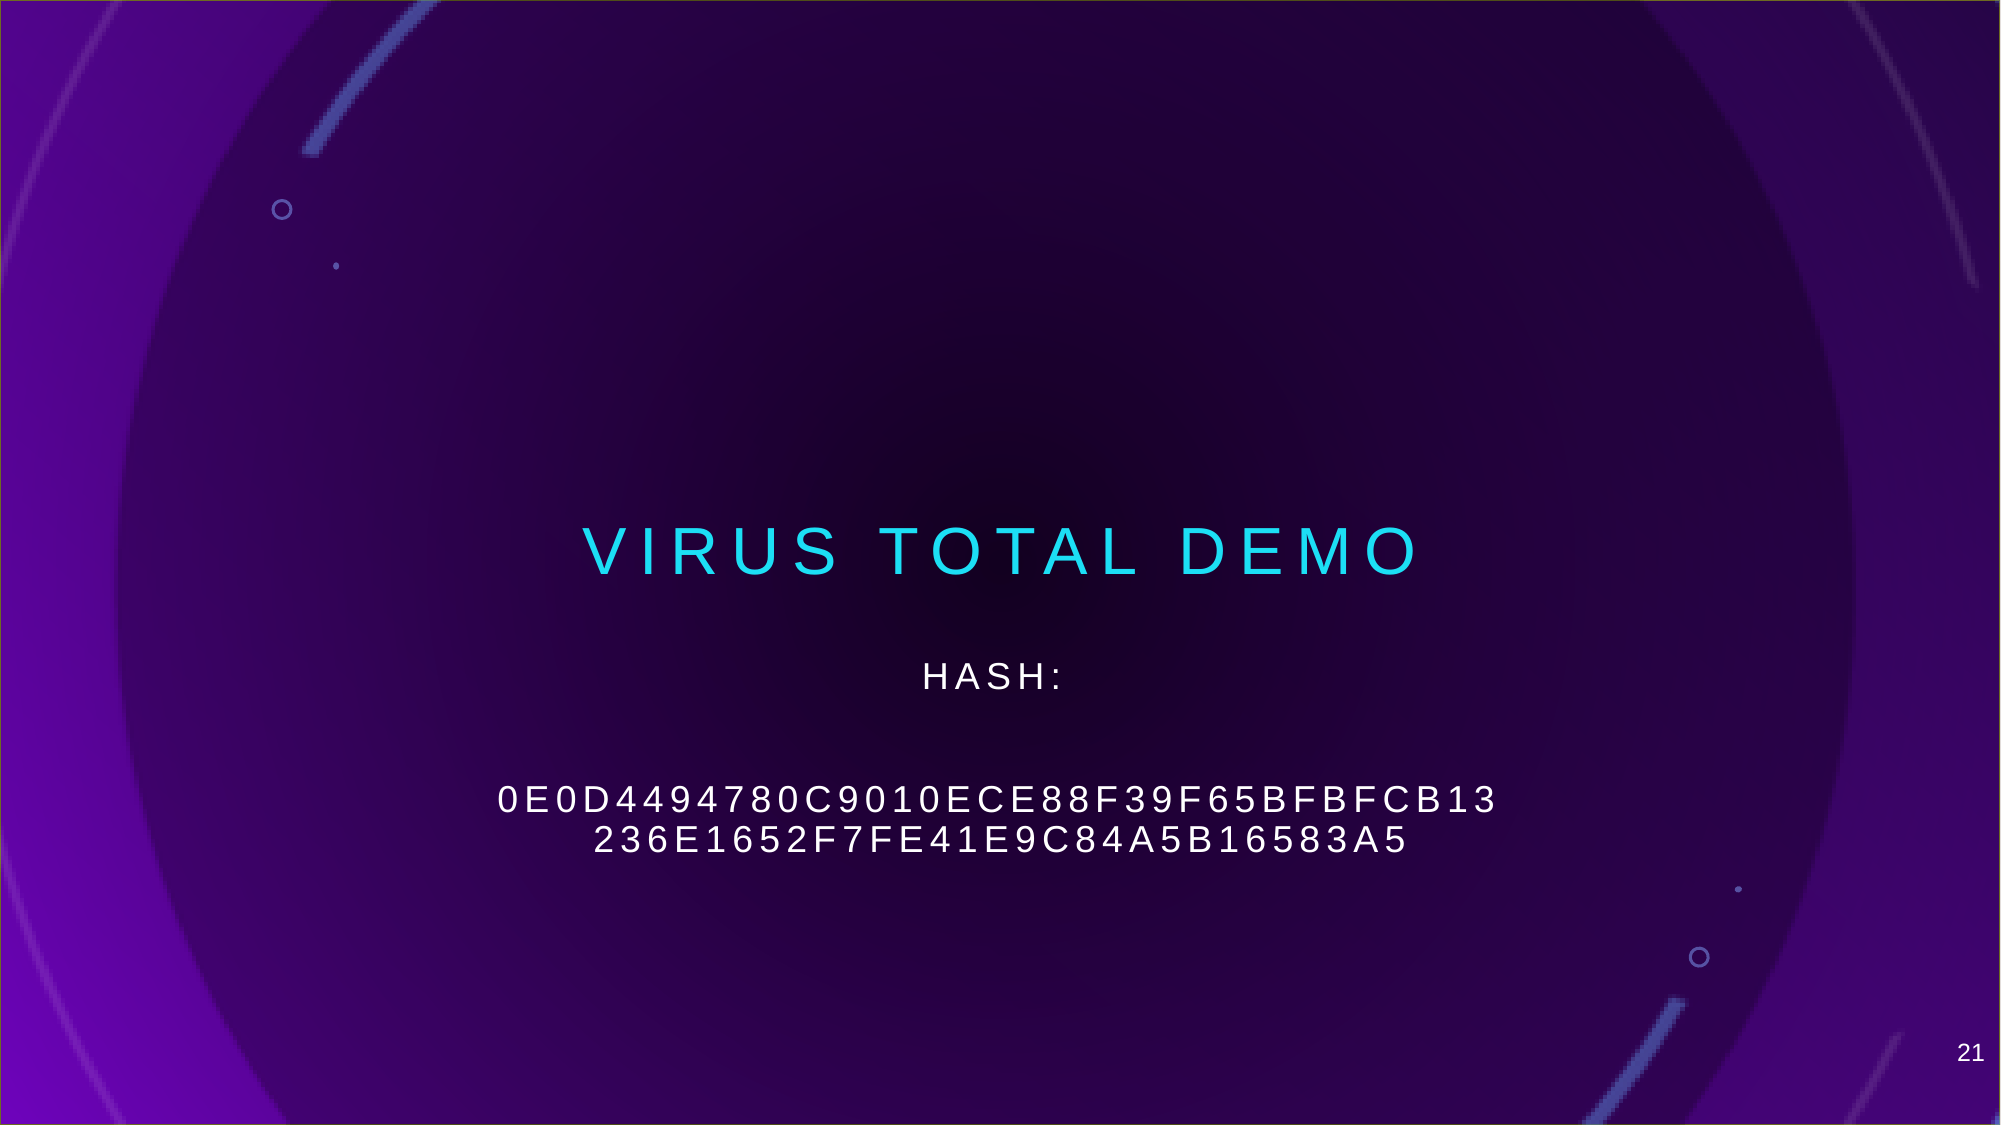

# Virus total Demo
Hash:

0e0d4494780c9010ece88f39f65bfbfcb13236e1652f7fe41e9c84a5b16583a5

21